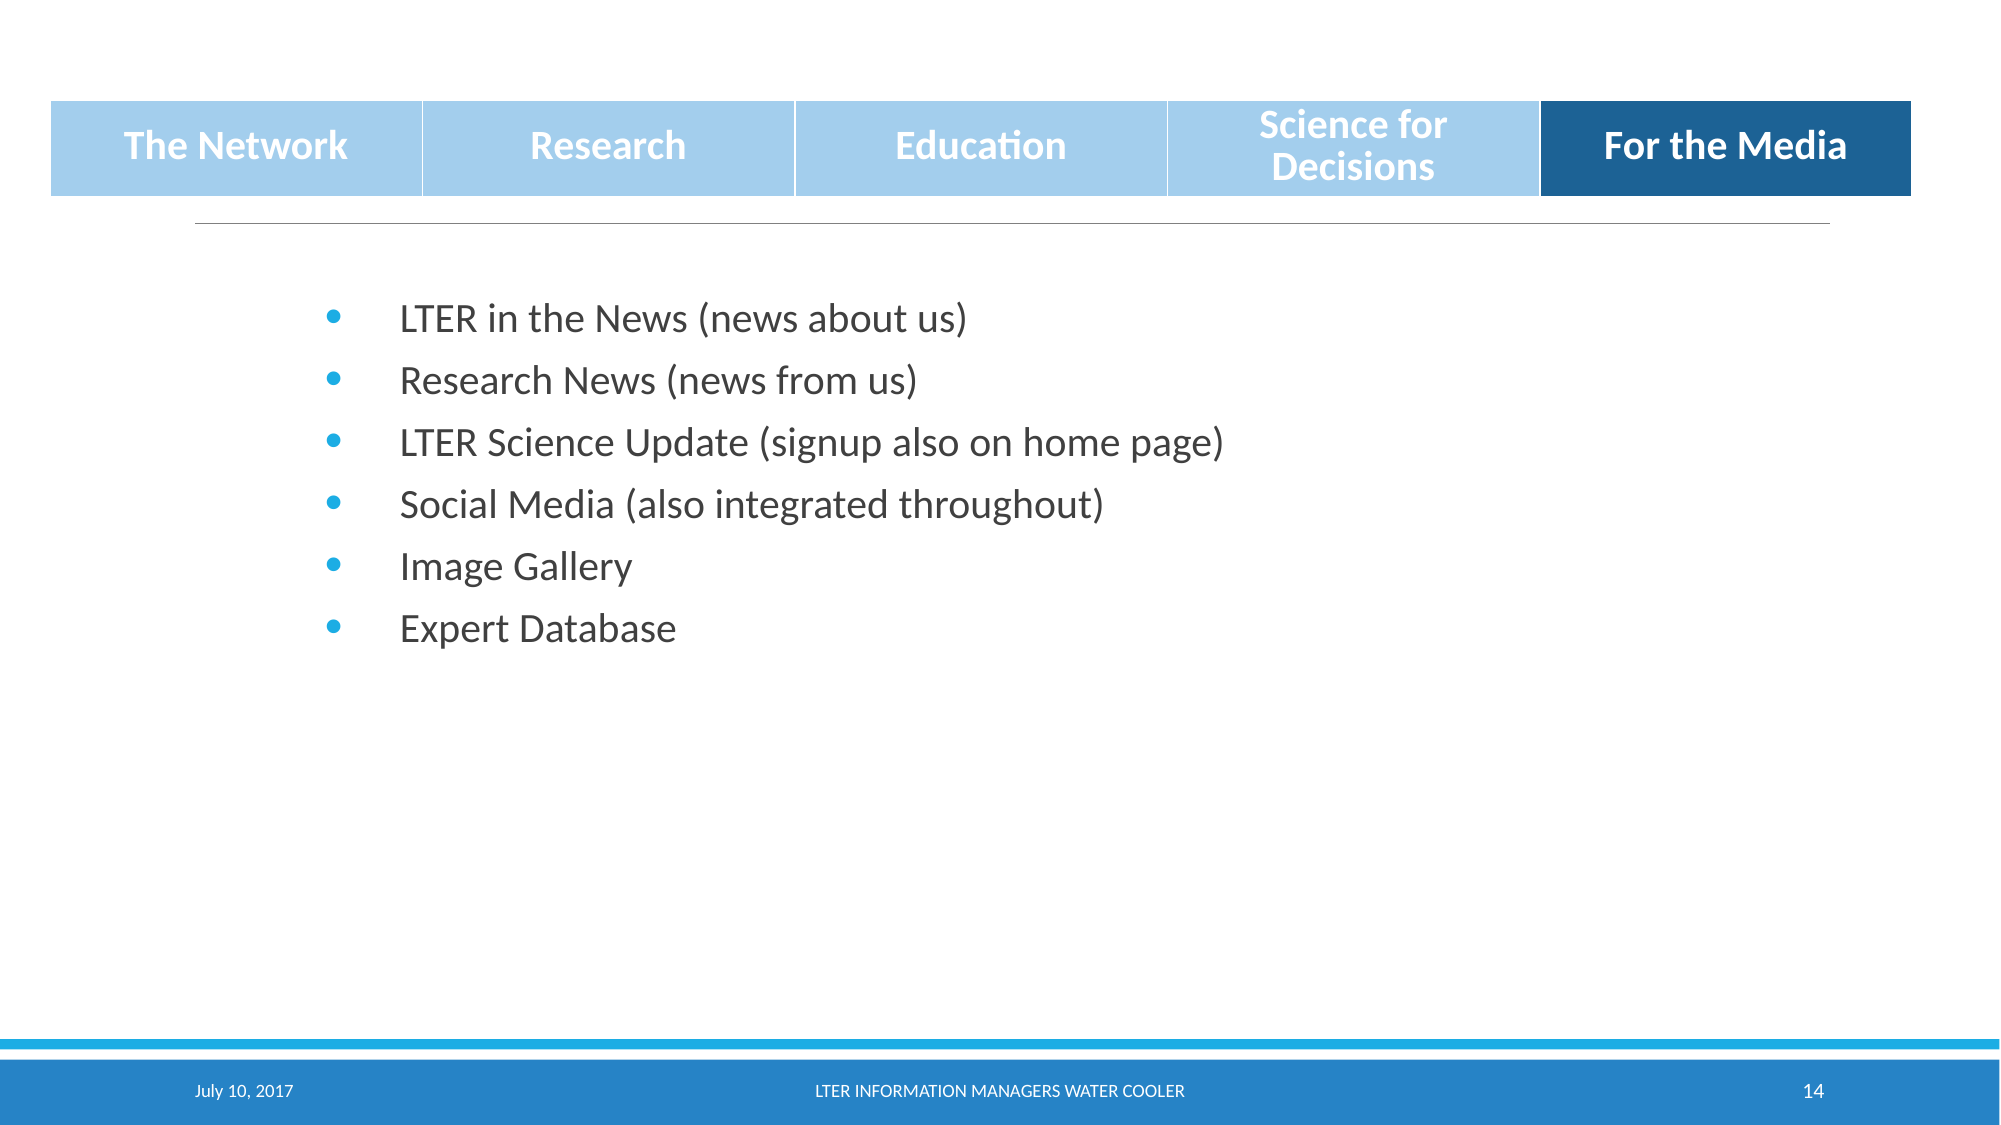

#
| The Network | Research | Education | Science for Decisions | For the Media |
| --- | --- | --- | --- | --- |
LTER in the News (news about us)
Research News (news from us)
LTER Science Update (signup also on home page)
Social Media (also integrated throughout)
Image Gallery
Expert Database
July 10, 2017
LTER Information Managers Water Cooler
14